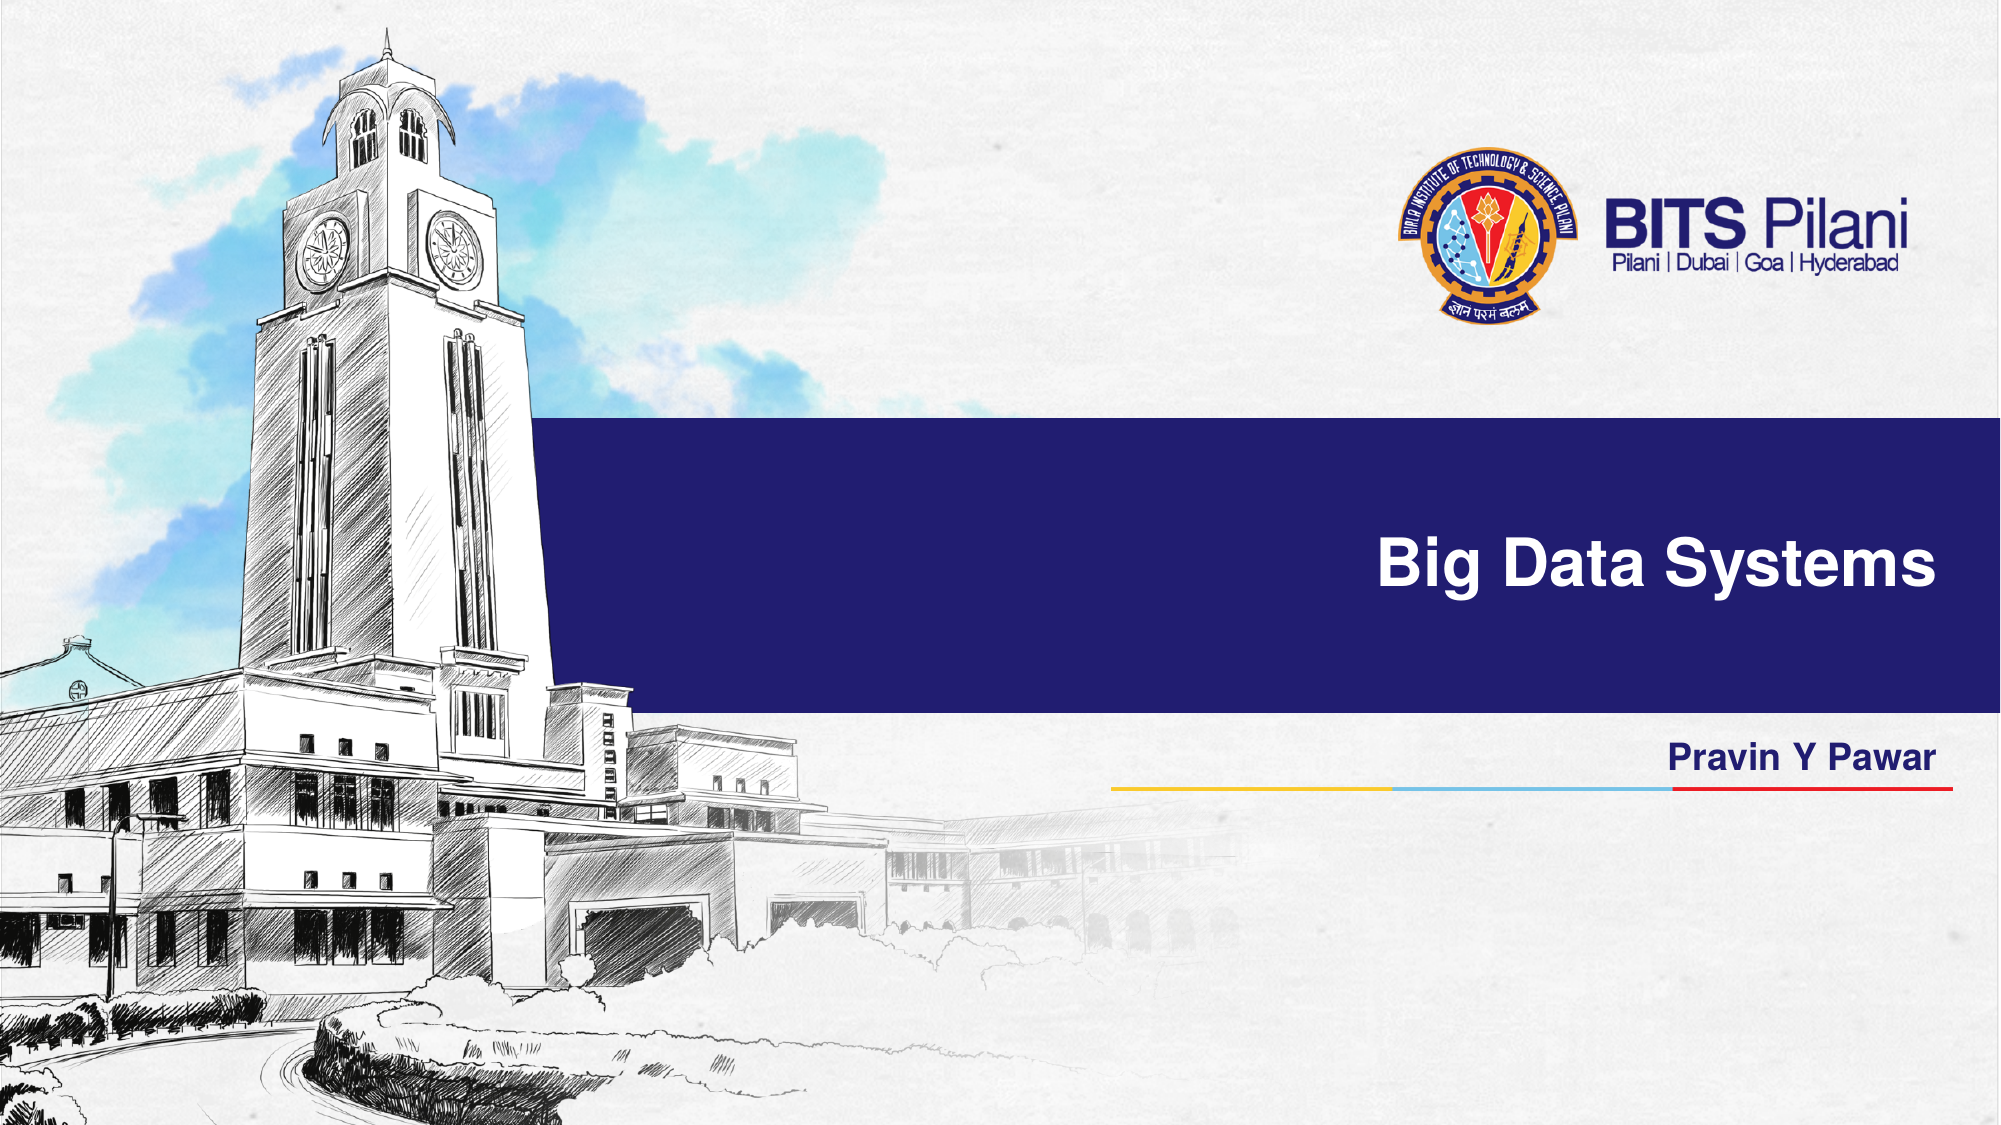

# Big Data Systems
Pravin Y Pawar